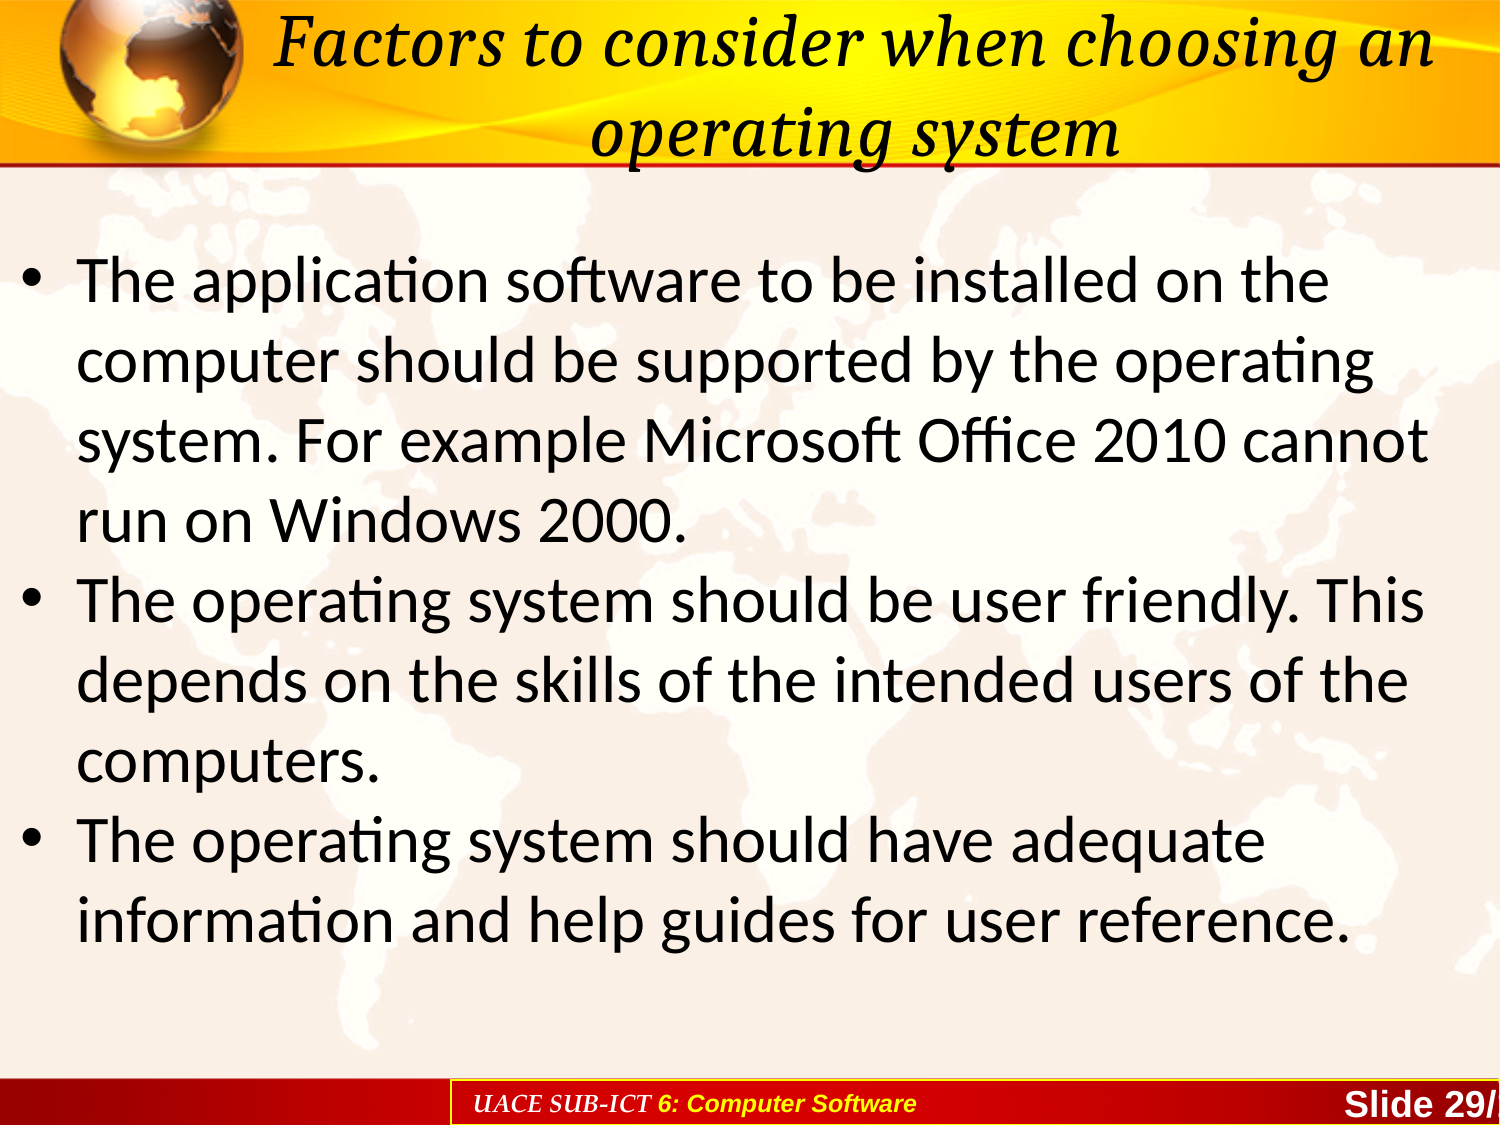

# Factors to consider when choosing an operating system
The application software to be installed on the computer should be supported by the operating system. For example Microsoft Office 2010 cannot run on Windows 2000.
The operating system should be user friendly. This depends on the skills of the intended users of the computers.
The operating system should have adequate information and help guides for user reference.